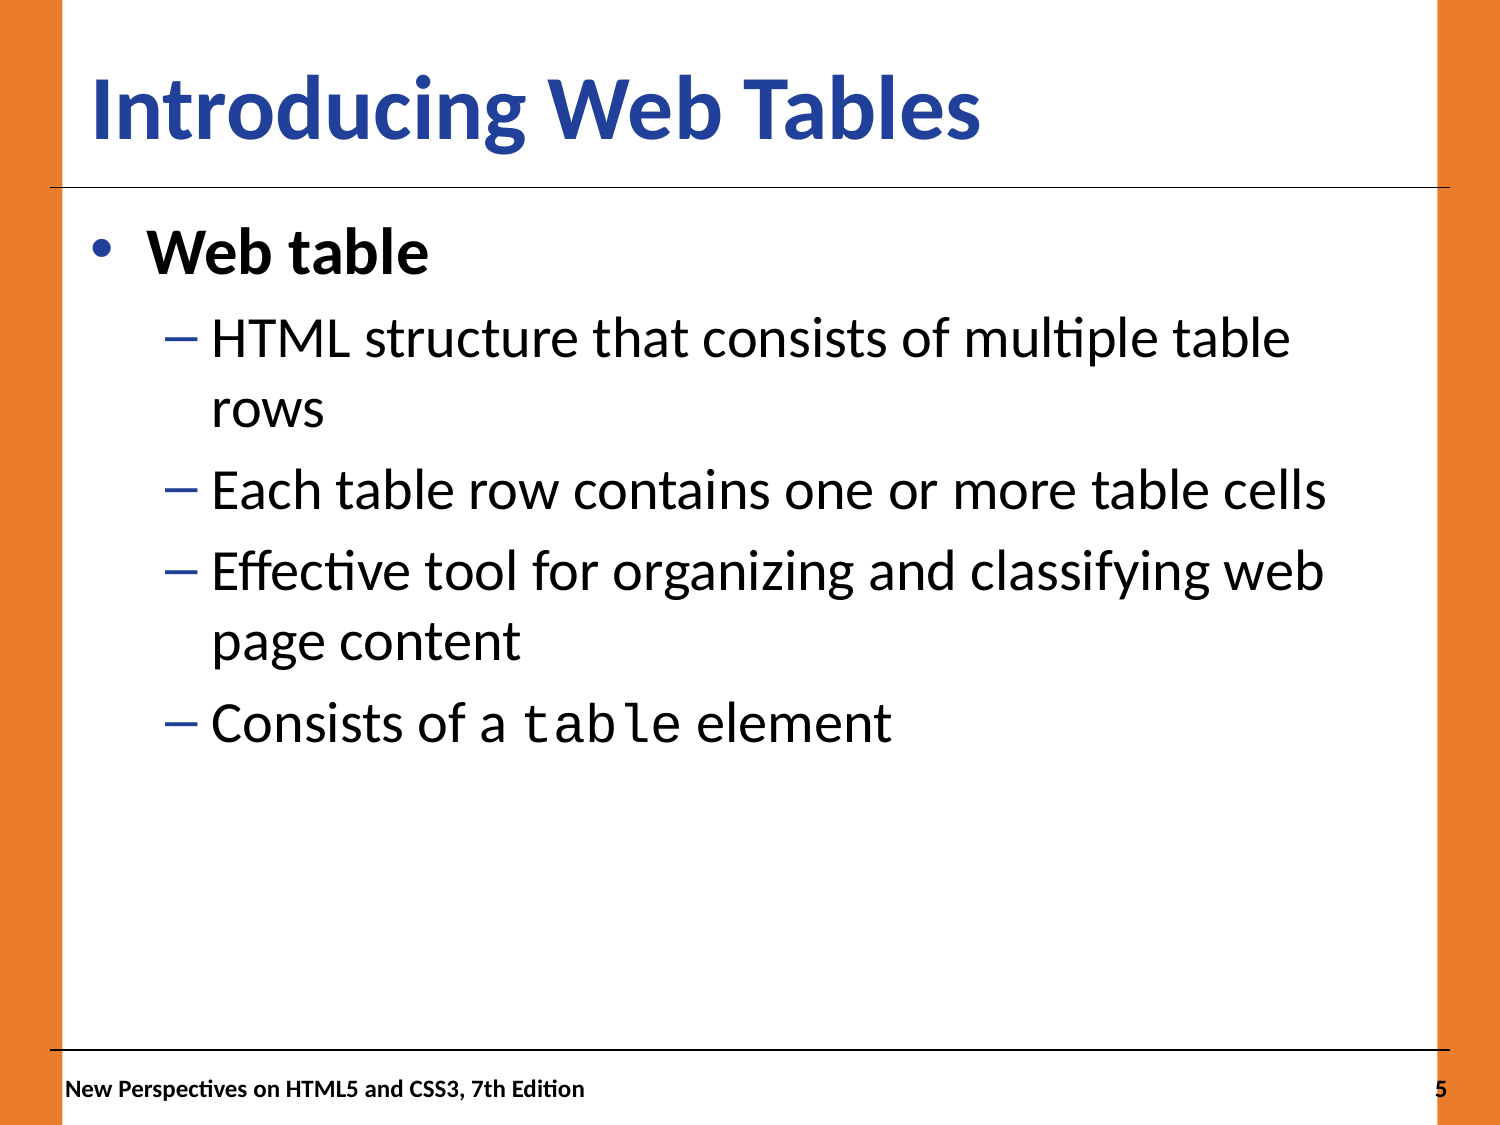

Introducing Web Tables
Web table
HTML structure that consists of multiple table rows
Each table row contains one or more table cells
Effective tool for organizing and classifying web page content
Consists of a table element
New Perspectives on HTML5 and CSS3, 7th Edition
5